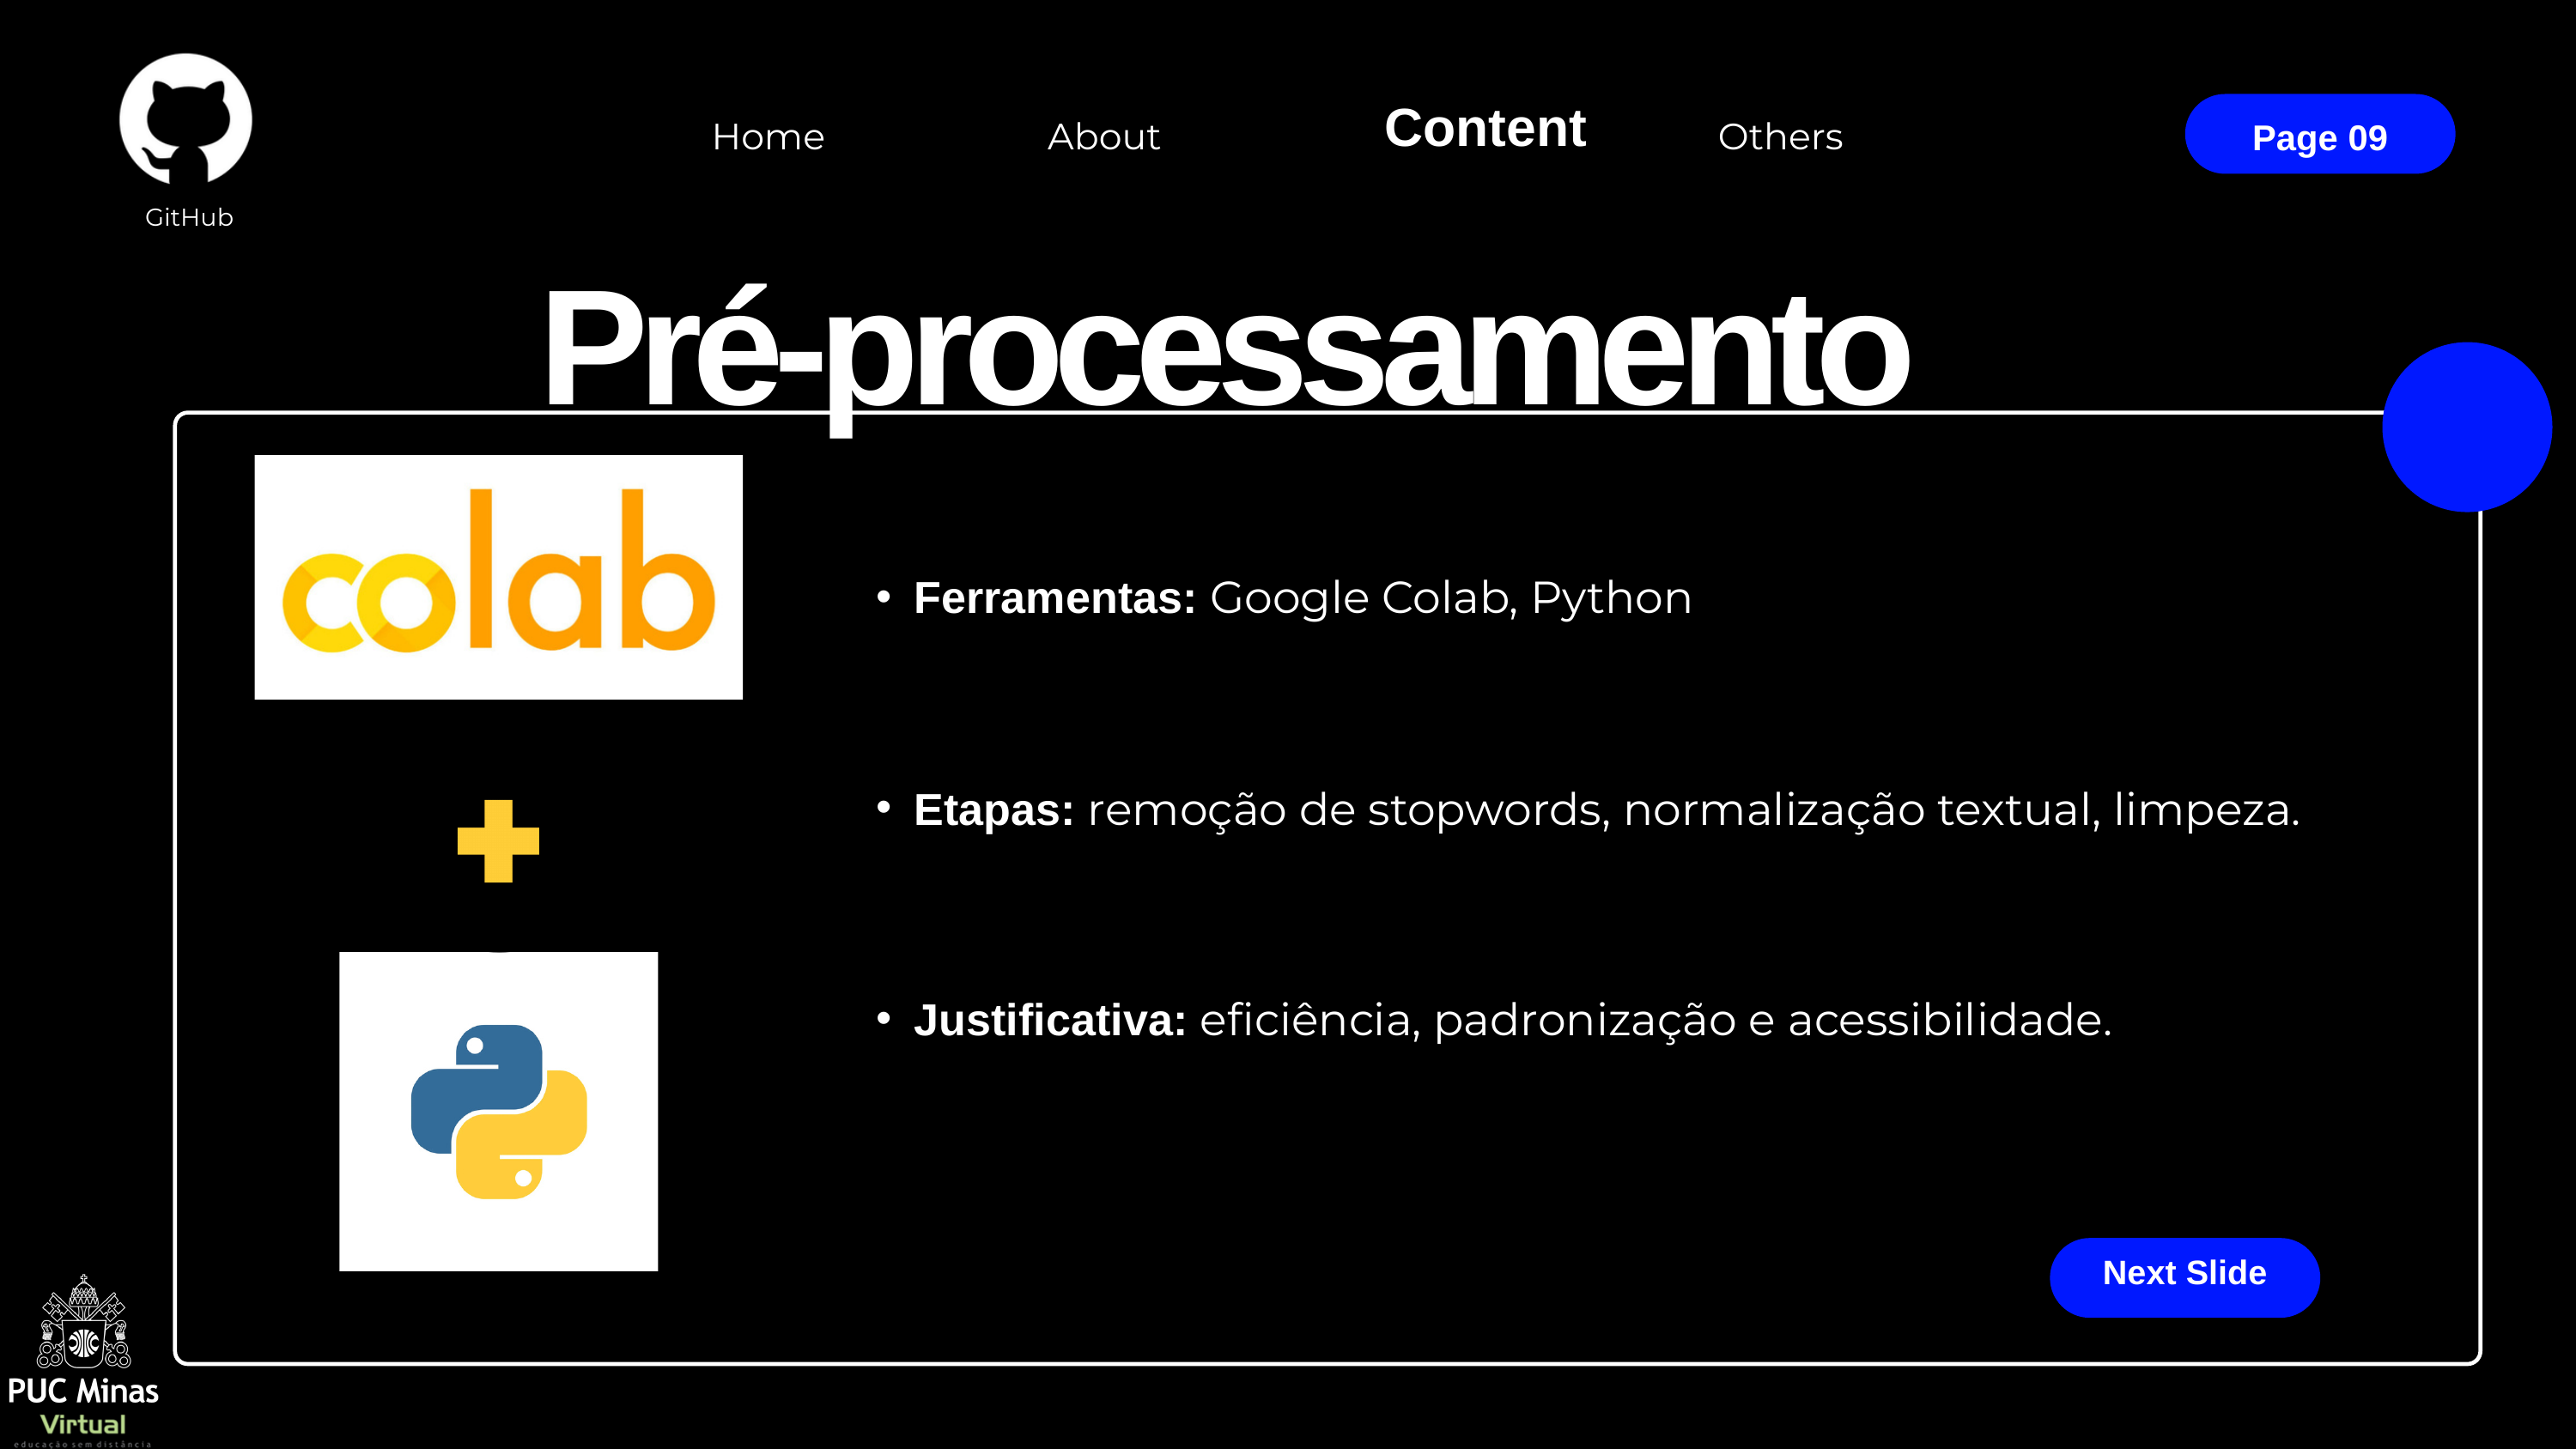

Home
Others
About
Content
Page 09
GitHub
Pré-processamento

Ferramentas: Google Colab, Python

Etapas: remoção de stopwords, normalização textual, limpeza.

Justificativa: eficiência, padronização e acessibilidade.

Next Slide